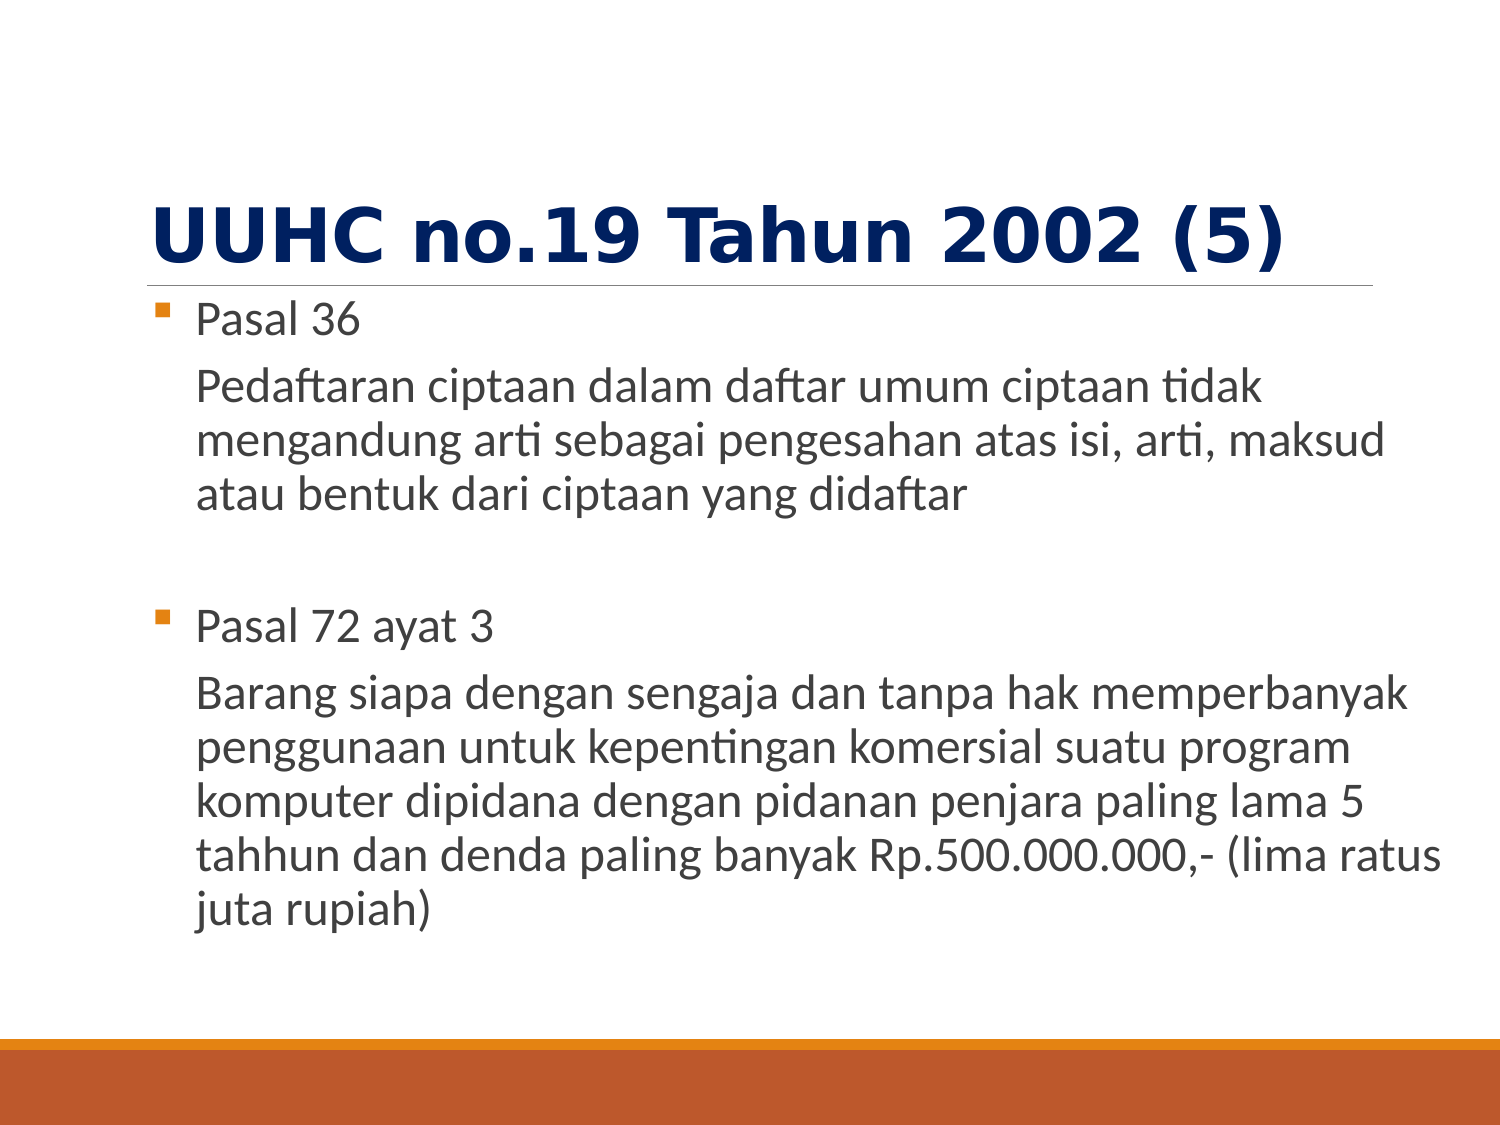

# UUHC no.19 Tahun 2002 (5)
Pasal 36
Pedaftaran ciptaan dalam daftar umum ciptaan tidak mengandung arti sebagai pengesahan atas isi, arti, maksud atau bentuk dari ciptaan yang didaftar

Pasal 72 ayat 3
Barang siapa dengan sengaja dan tanpa hak memperbanyak penggunaan untuk kepentingan komersial suatu program komputer dipidana dengan pidanan penjara paling lama 5 tahhun dan denda paling banyak Rp.500.000.000,- (lima ratus juta rupiah)